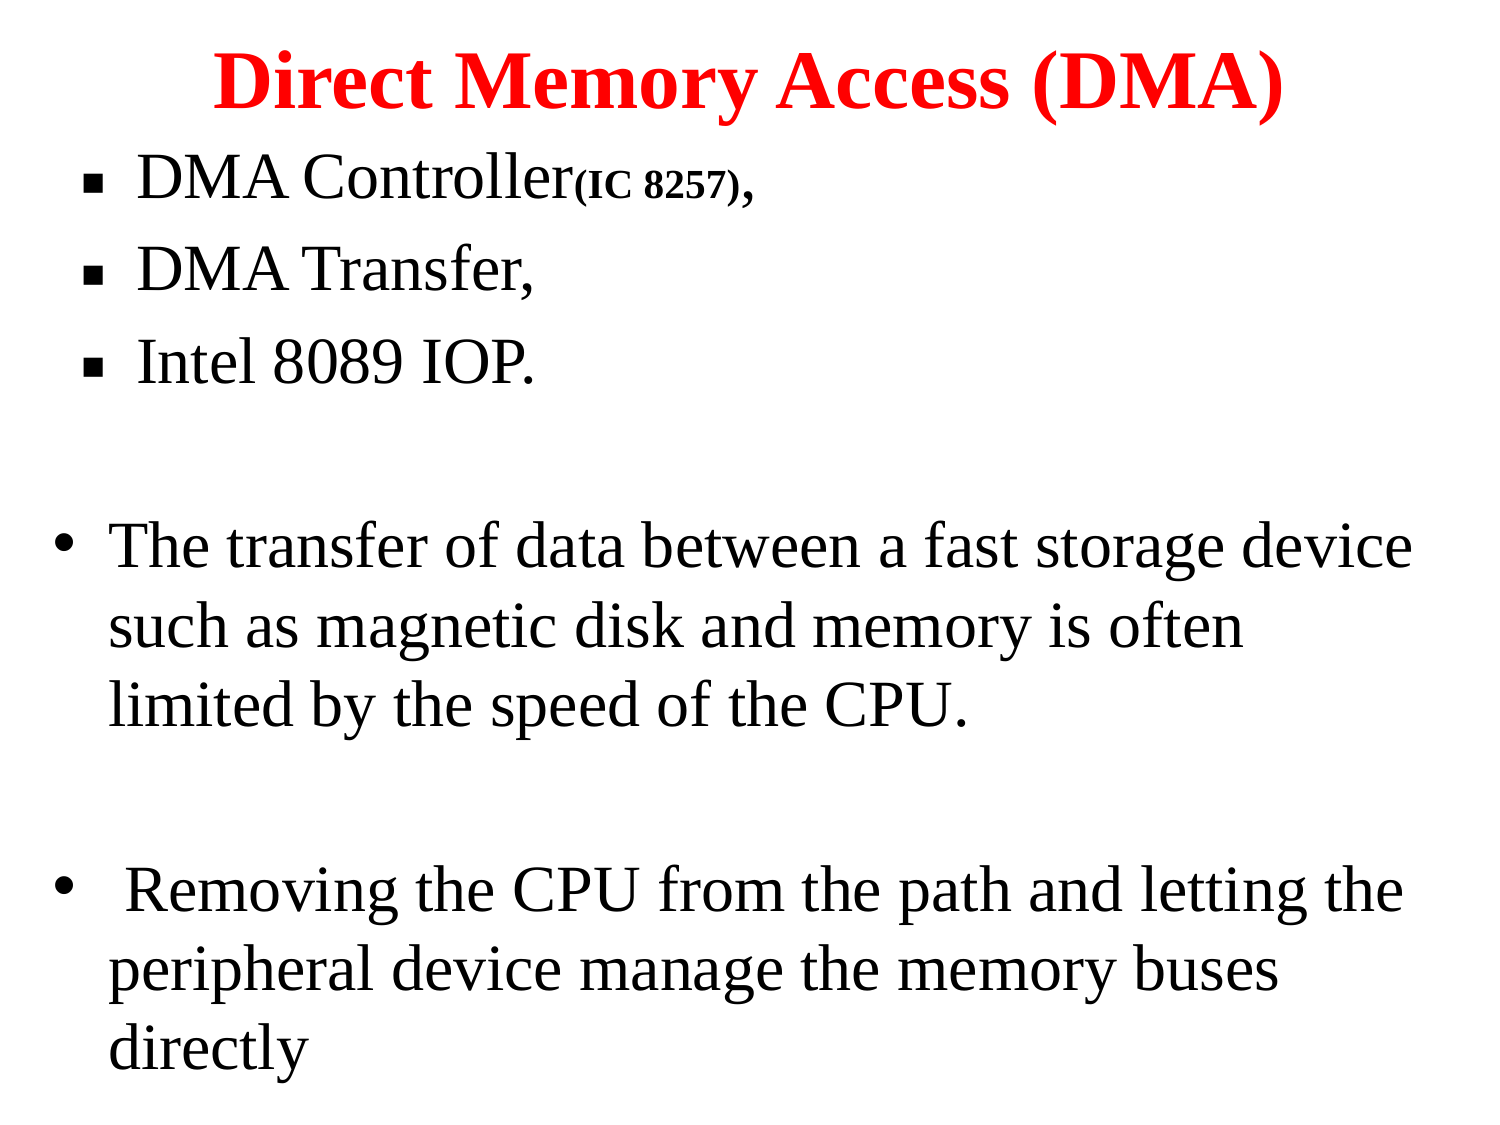

# Direct Memory Access (DMA)
DMA Controller(IC 8257),
DMA Transfer,
Intel 8089 IOP.

The transfer of data between a fast storage device such as magnetic disk and memory is often limited by the speed of the CPU.

 Removing the CPU from the path and letting the peripheral device manage the memory buses directly